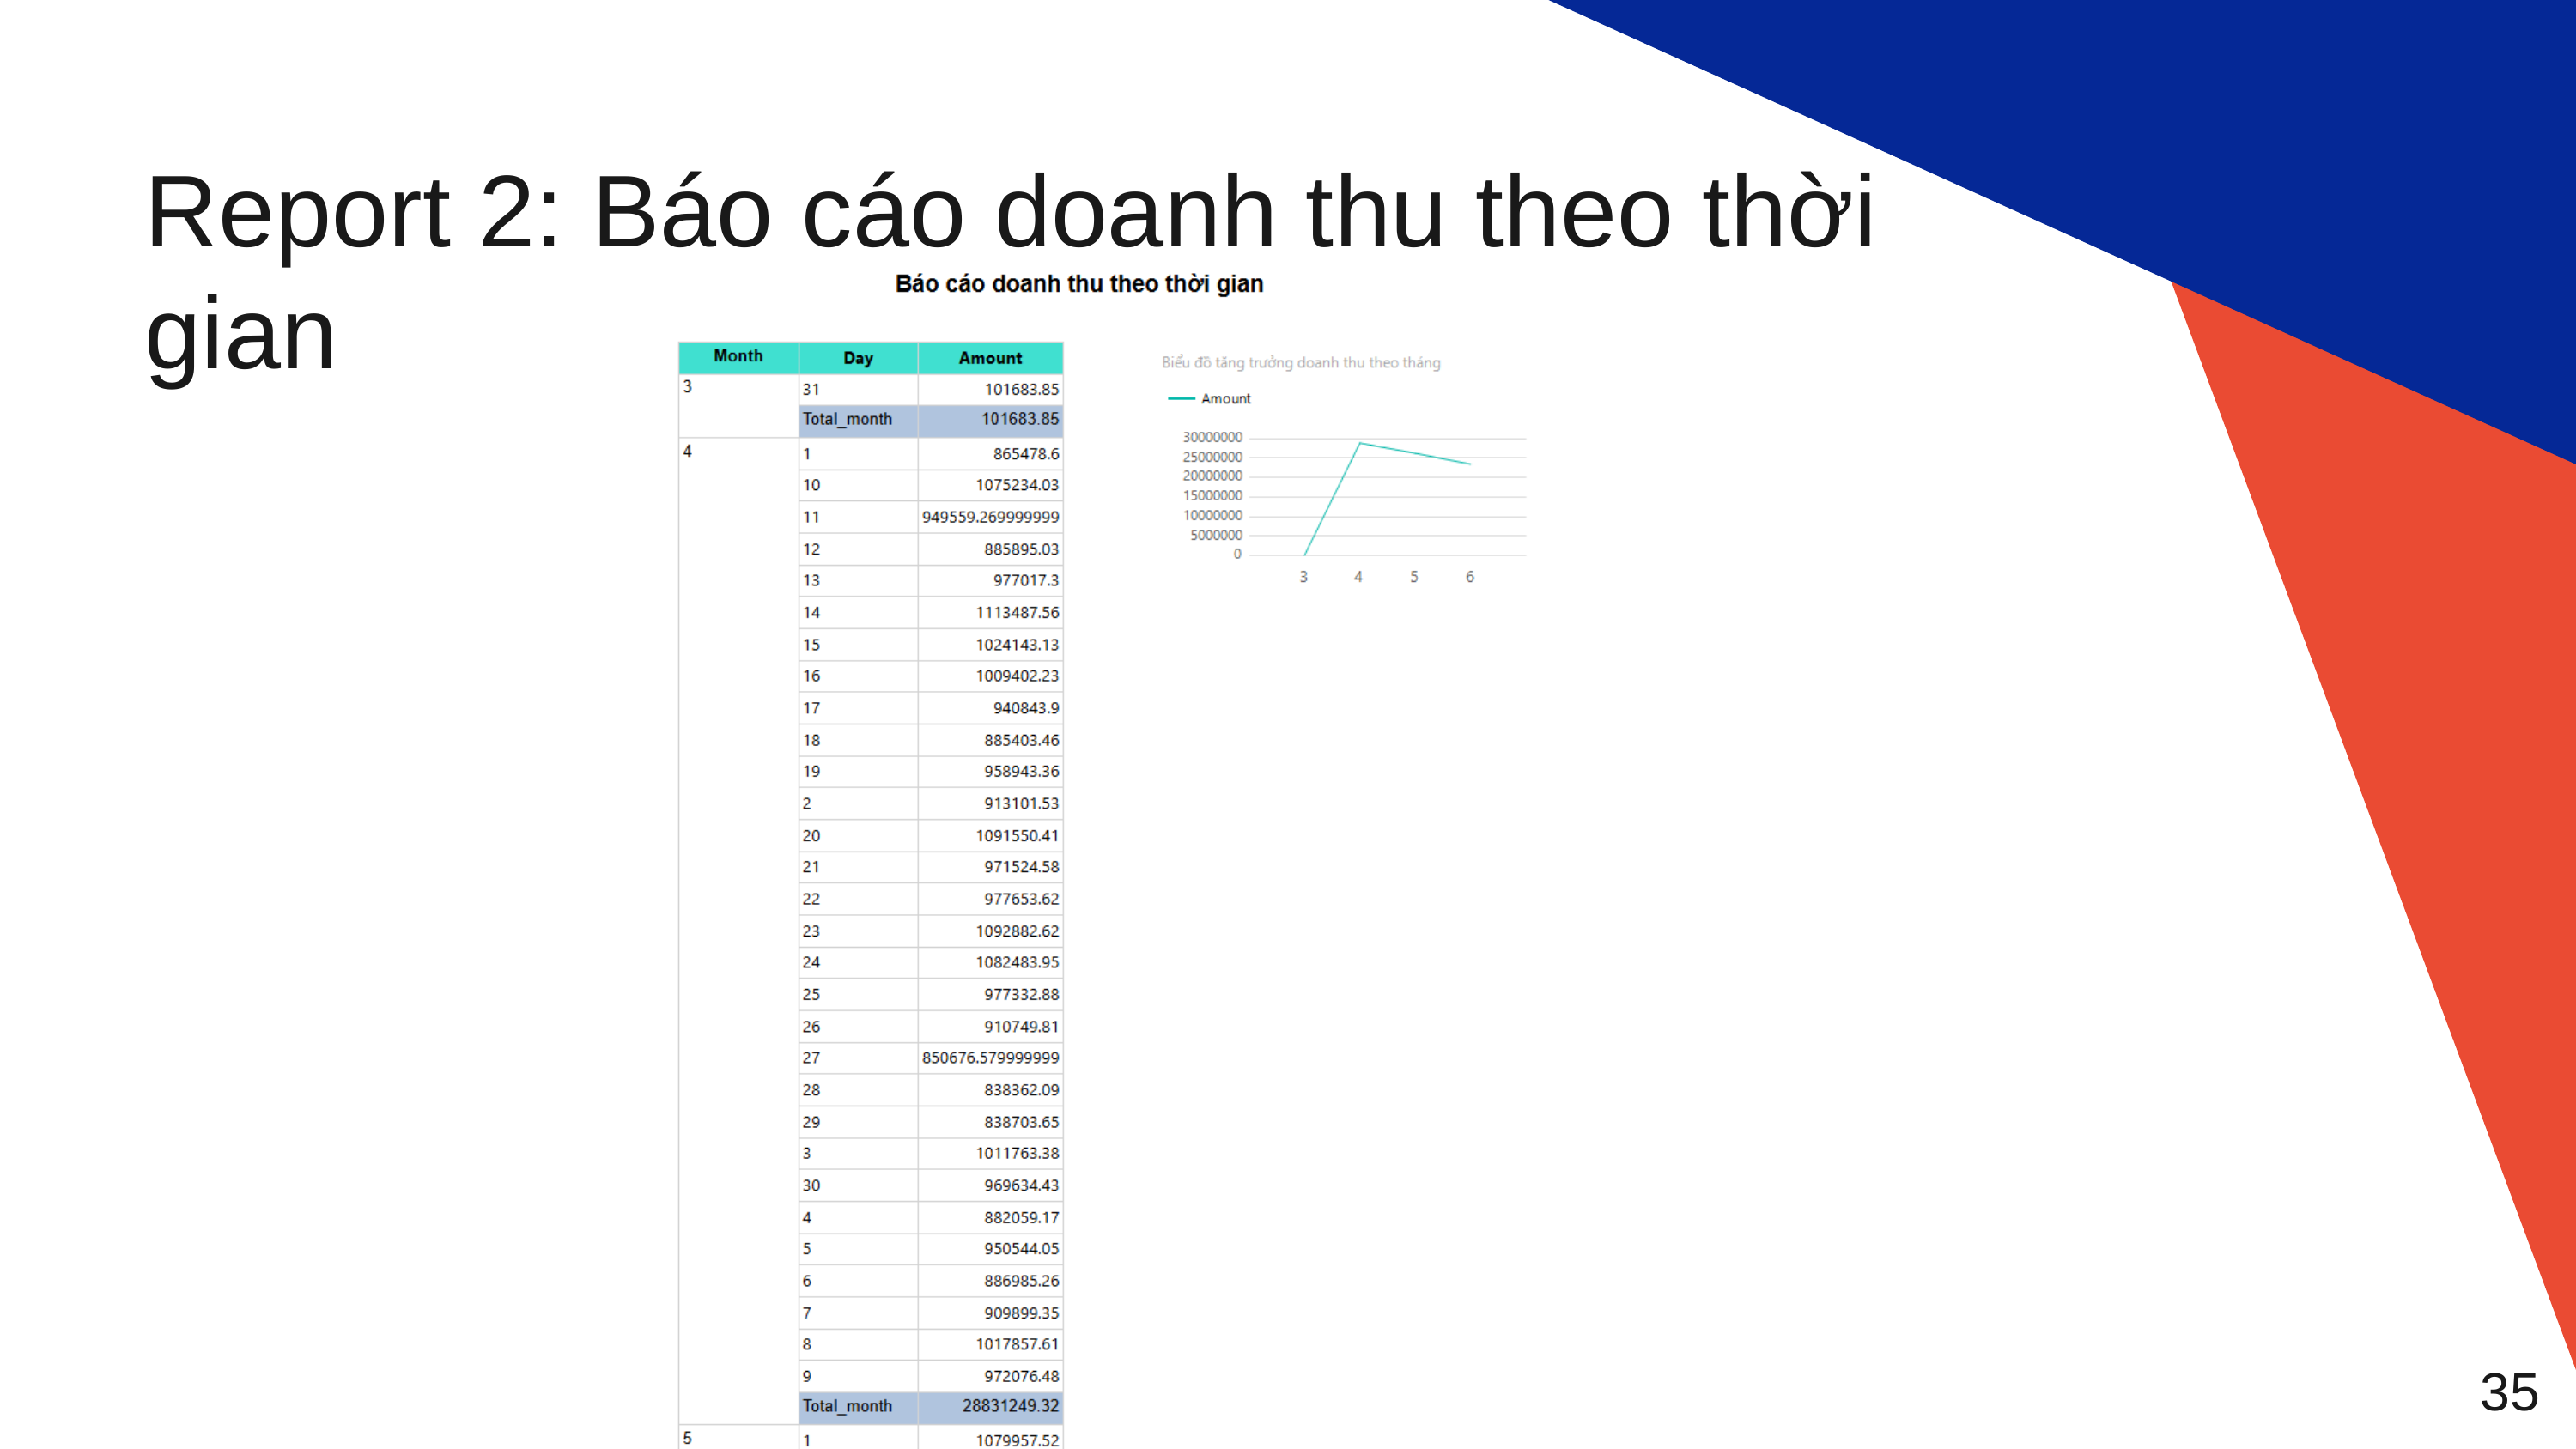

Report 2: Báo cáo doanh thu theo thời gian

35